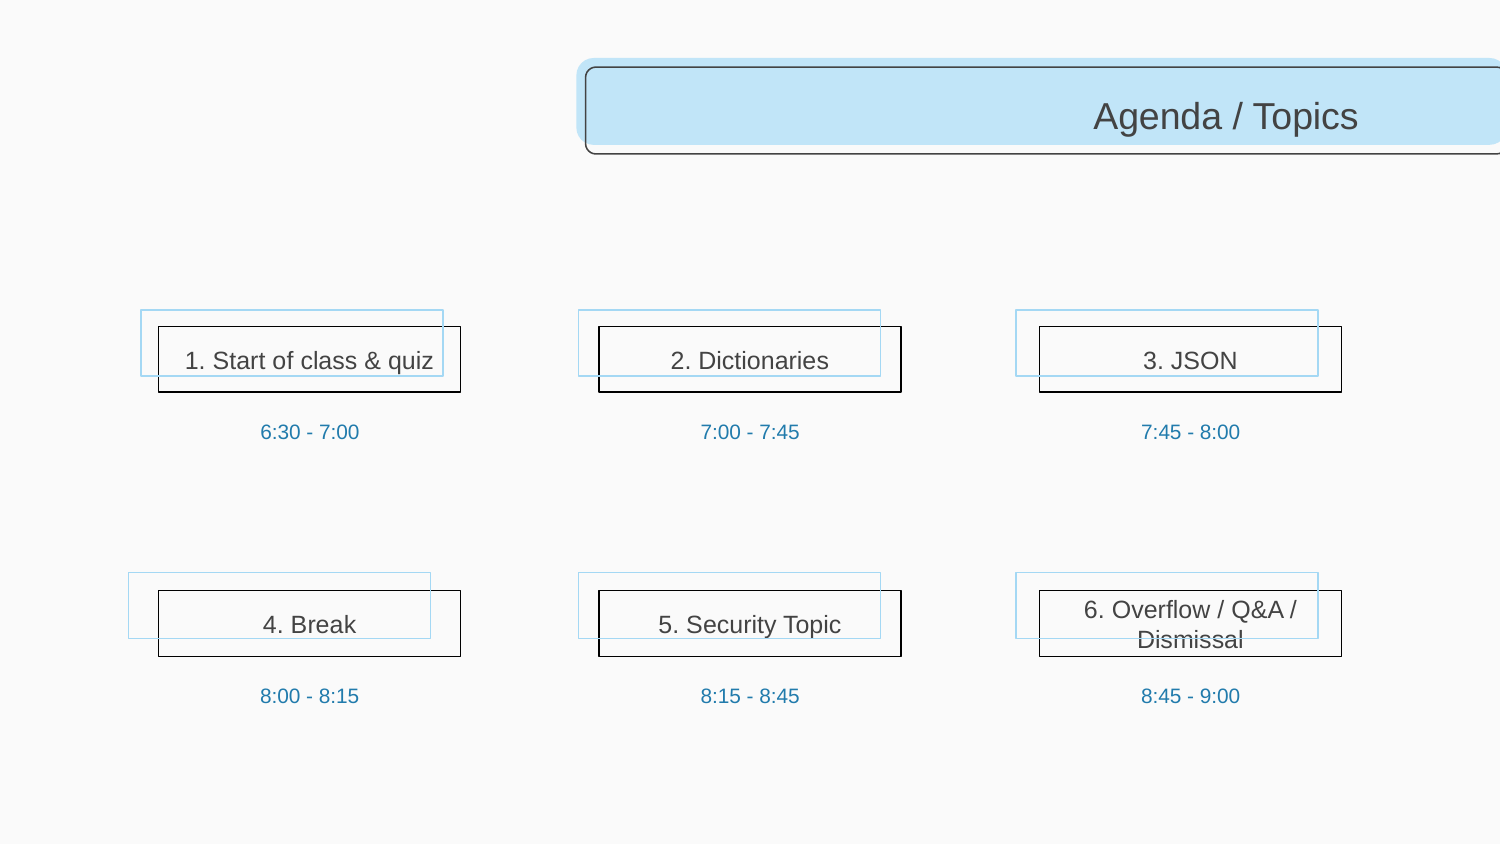

# Agenda / Topics

1. Start of class & quiz
2. Dictionaries
3. JSON
6:30 - 7:00
7:00 - 7:45
7:45 - 8:00

4. Break
5. Security Topic
6. Overflow / Q&A / Dismissal
8:00 - 8:15
8:15 - 8:45
8:45 - 9:00